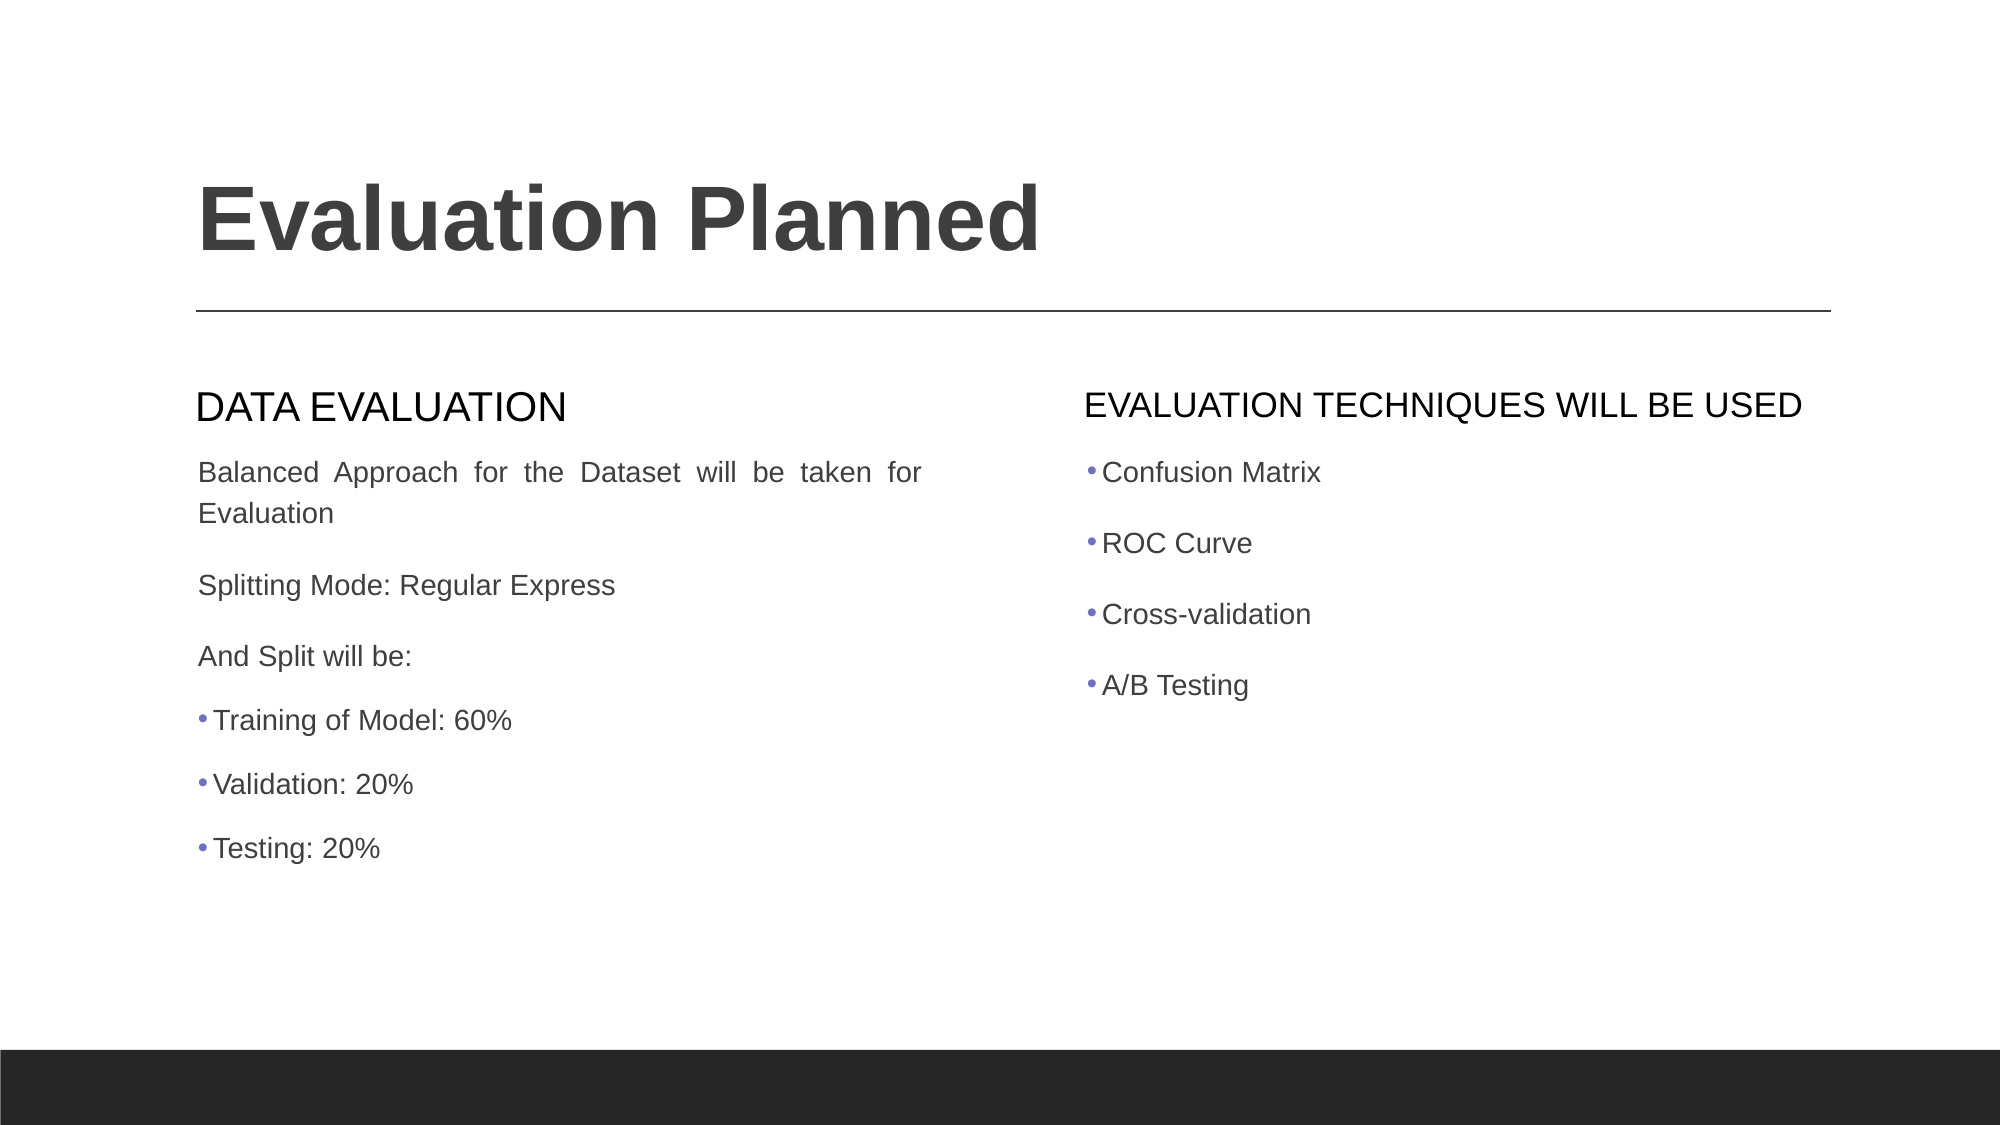

# Evaluation Planned
DATA EVALUATION
EVALUATION TECHNIQUES WILL BE USED
Balanced Approach for the Dataset will be taken for Evaluation
Splitting Mode: Regular Express
And Split will be:
Training of Model: 60%
Validation: 20%
Testing: 20%
Confusion Matrix
ROC Curve
Cross-validation
A/B Testing